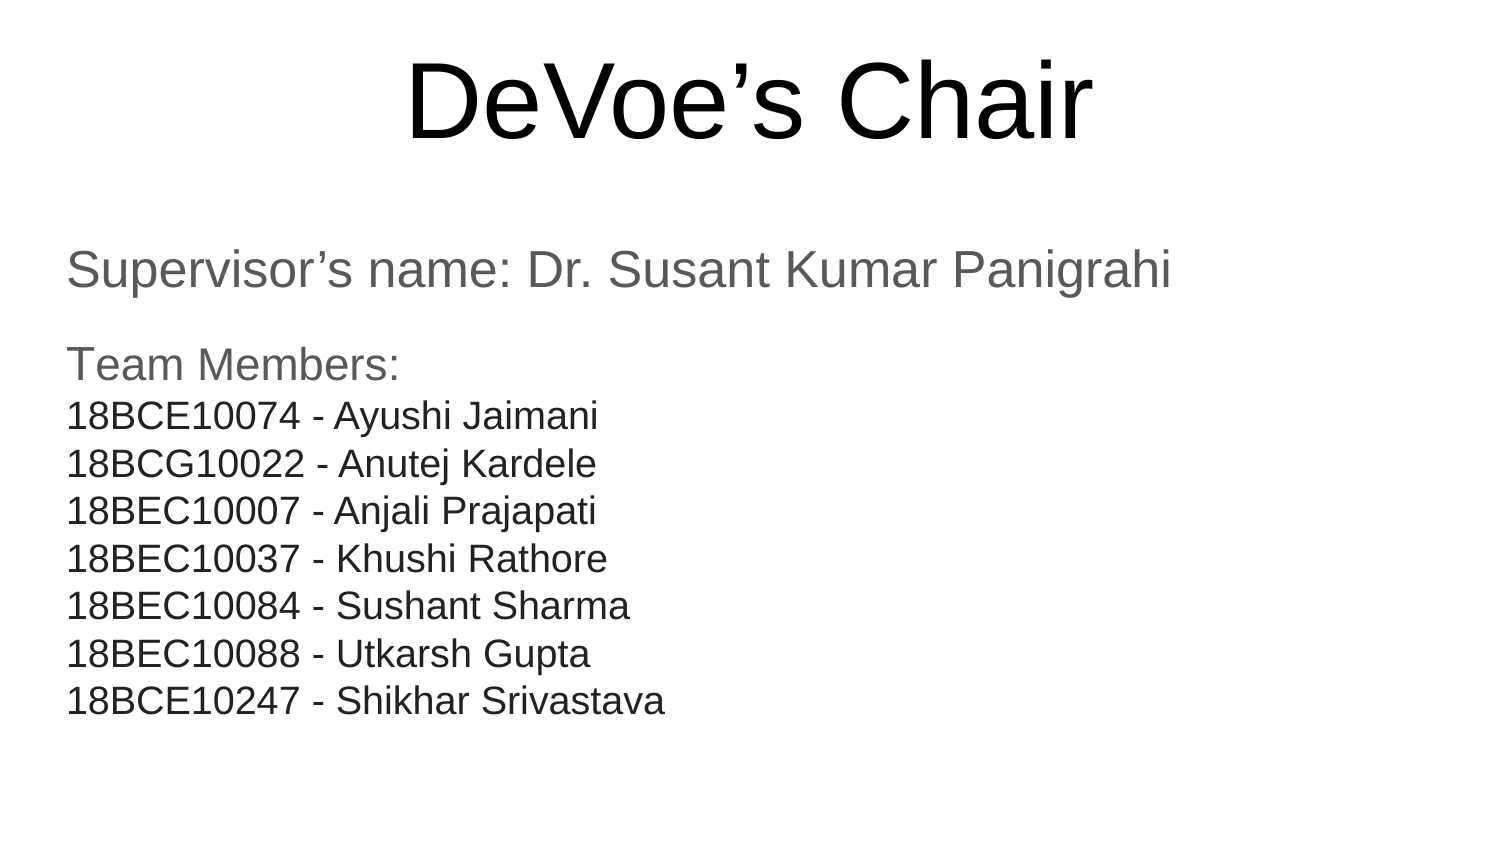

# DeVoe’s Chair
Supervisor’s name: Dr. Susant Kumar Panigrahi

Team Members:
18BCE10074 - Ayushi Jaimani
18BCG10022 - Anutej Kardele
18BEC10007 - Anjali Prajapati
18BEC10037 - Khushi Rathore
18BEC10084 - Sushant Sharma
18BEC10088 - Utkarsh Gupta
18BCE10247 - Shikhar Srivastava